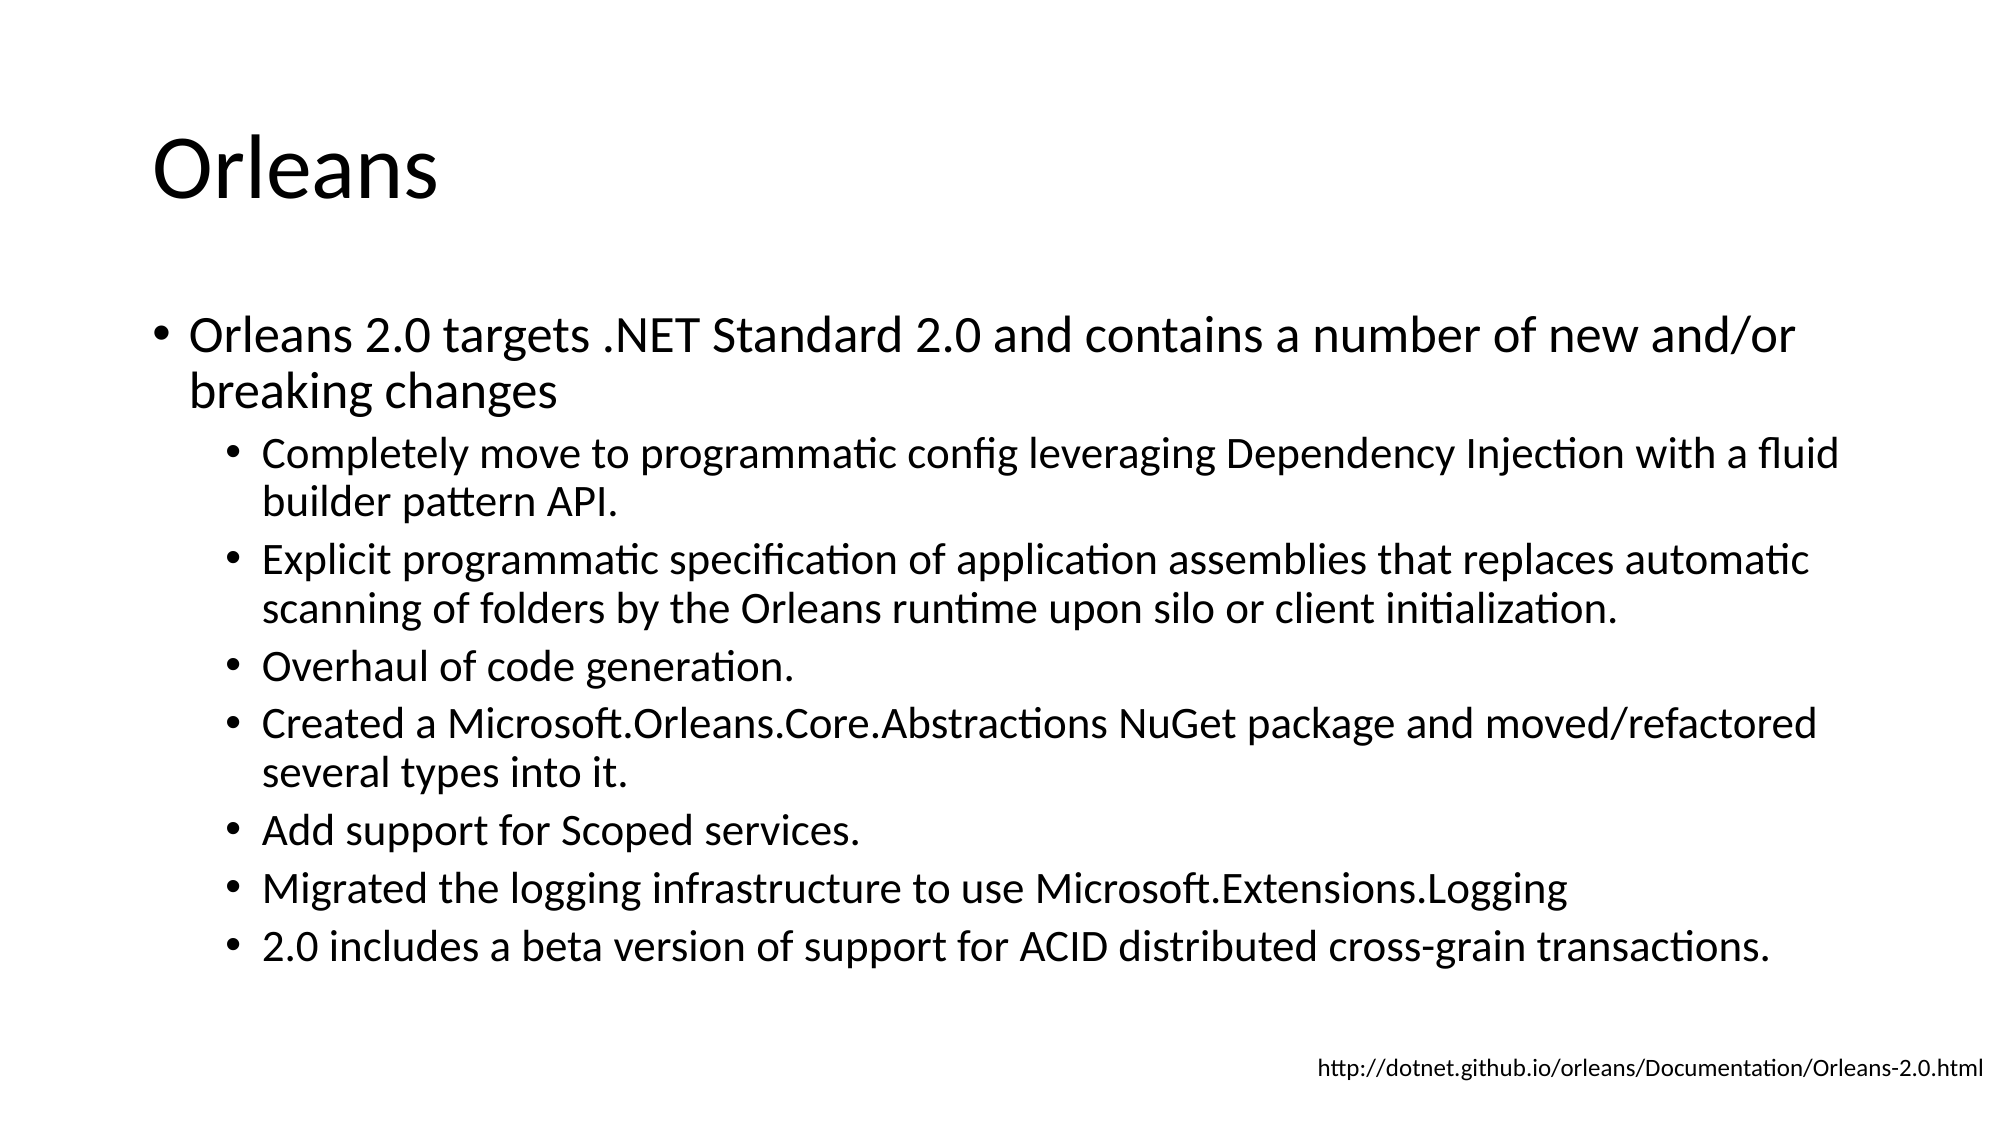

# Orleans
Orleans 2.0 targets .NET Standard 2.0 and contains a number of new and/or breaking changes
Completely move to programmatic config leveraging Dependency Injection with a fluid builder pattern API.
Explicit programmatic specification of application assemblies that replaces automatic scanning of folders by the Orleans runtime upon silo or client initialization.
Overhaul of code generation.
Created a Microsoft.Orleans.Core.Abstractions NuGet package and moved/refactored several types into it.
Add support for Scoped services.
Migrated the logging infrastructure to use Microsoft.Extensions.Logging
2.0 includes a beta version of support for ACID distributed cross-grain transactions.
http://dotnet.github.io/orleans/Documentation/Orleans-2.0.html